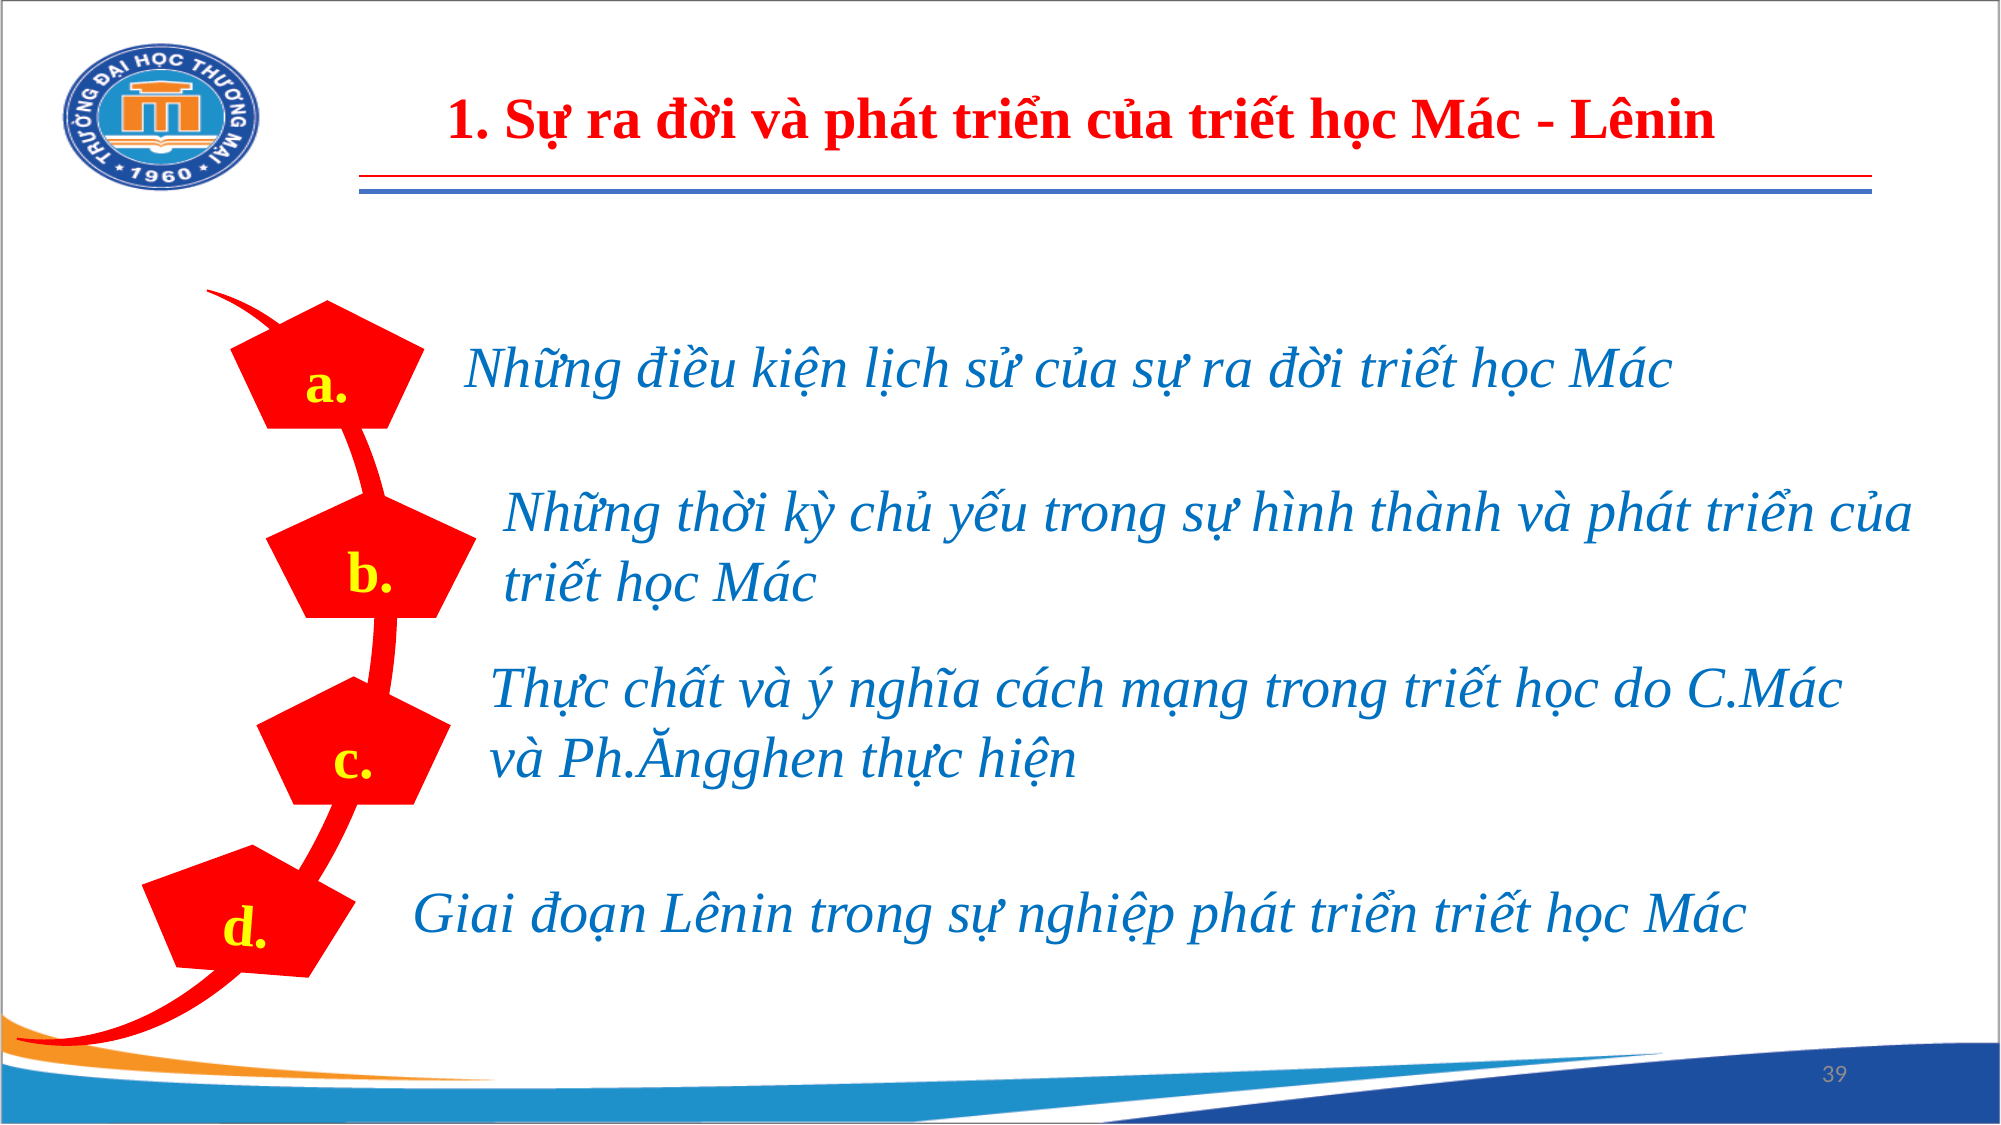

1. Sự ra đời và phát triển của triết học Mác - Lênin
a.

Những điều kiện lịch sử của sự ra đời triết học Mác
Những thời kỳ chủ yếu trong sự hình thành và phát triển của triết học Mác
b.
Thực chất và ý nghĩa cách mạng trong triết học do C.Mác và Ph.Ăngghen thực hiện
c.
d.
Giai đoạn Lênin trong sự nghiệp phát triển triết học Mác
39